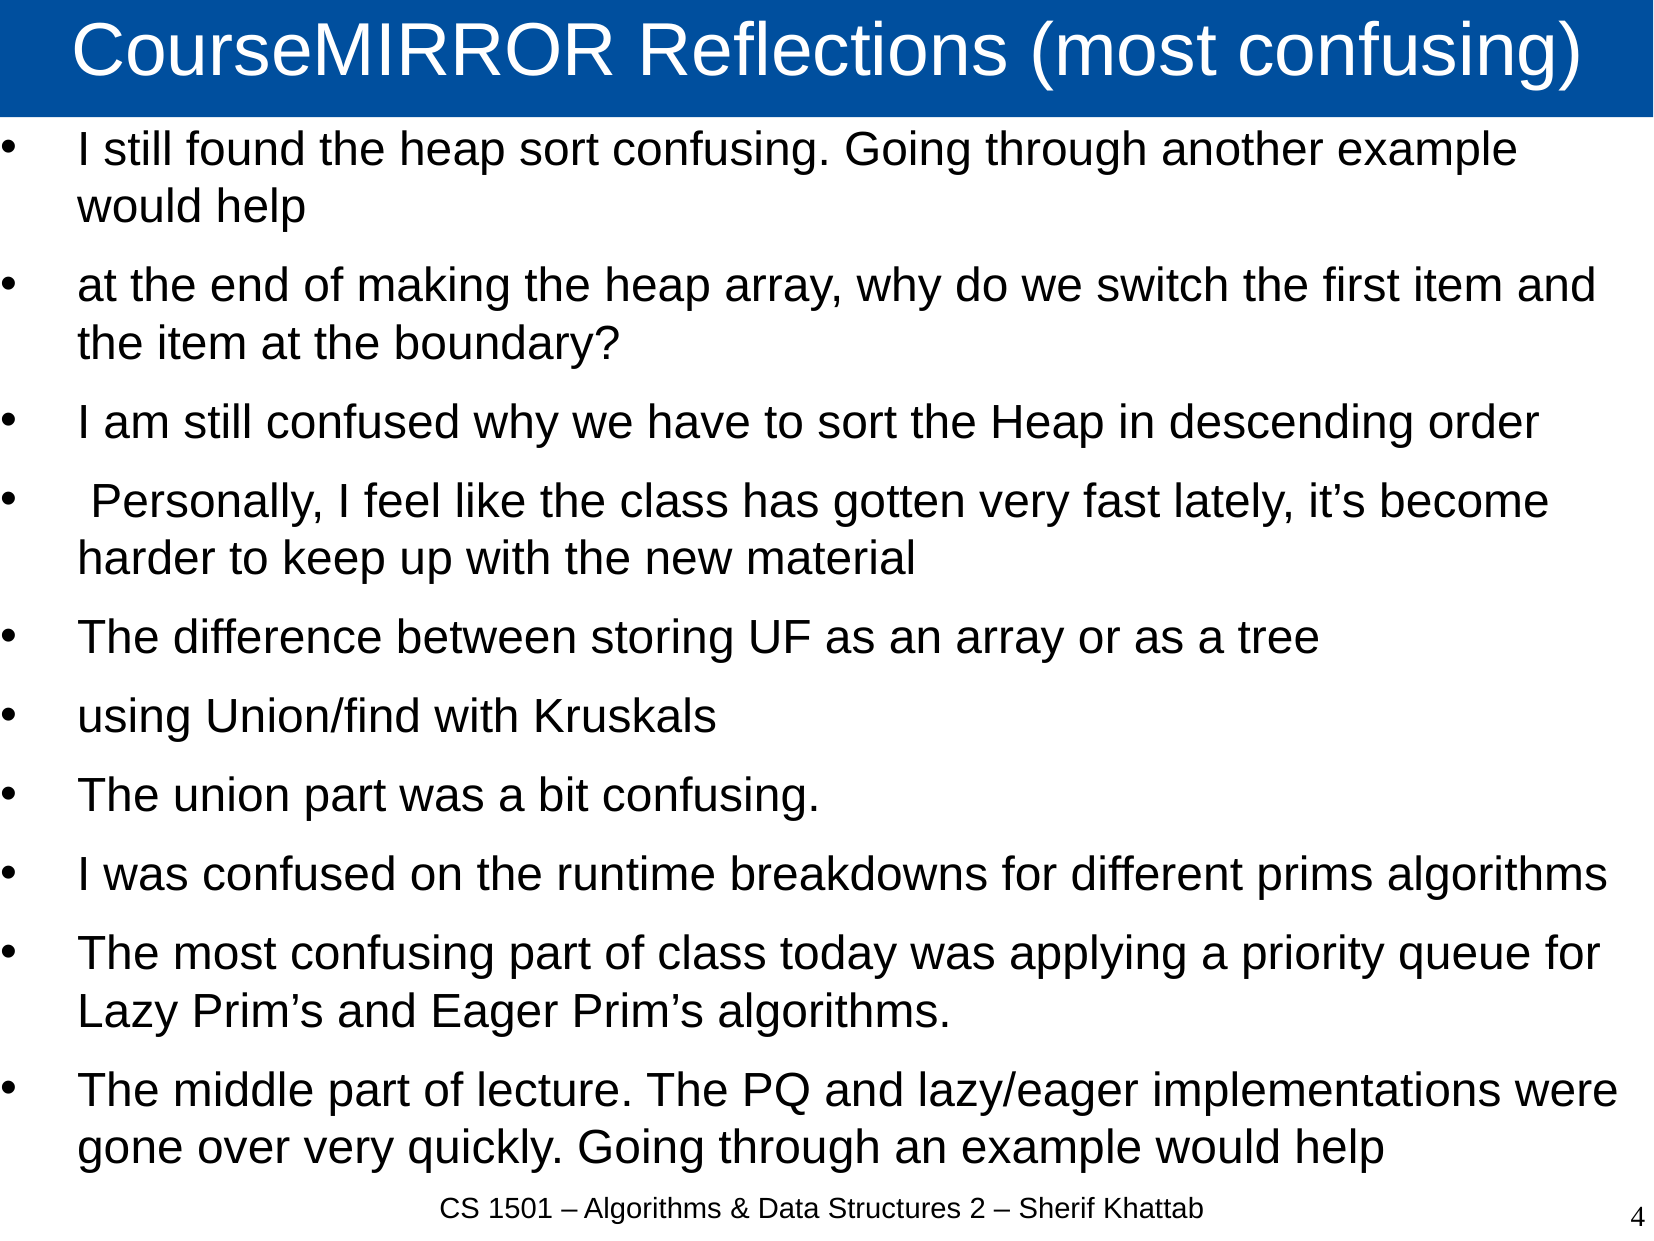

# CourseMIRROR Reflections (most confusing)
I still found the heap sort confusing. Going through another example would help
at the end of making the heap array, why do we switch the first item and the item at the boundary?
I am still confused why we have to sort the Heap in descending order
 Personally, I feel like the class has gotten very fast lately, it’s become harder to keep up with the new material
The difference between storing UF as an array or as a tree
using Union/find with Kruskals
The union part was a bit confusing.
I was confused on the runtime breakdowns for different prims algorithms
The most confusing part of class today was applying a priority queue for Lazy Prim’s and Eager Prim’s algorithms.
The middle part of lecture. The PQ and lazy/eager implementations were gone over very quickly. Going through an example would help
CS 1501 – Algorithms & Data Structures 2 – Sherif Khattab
4